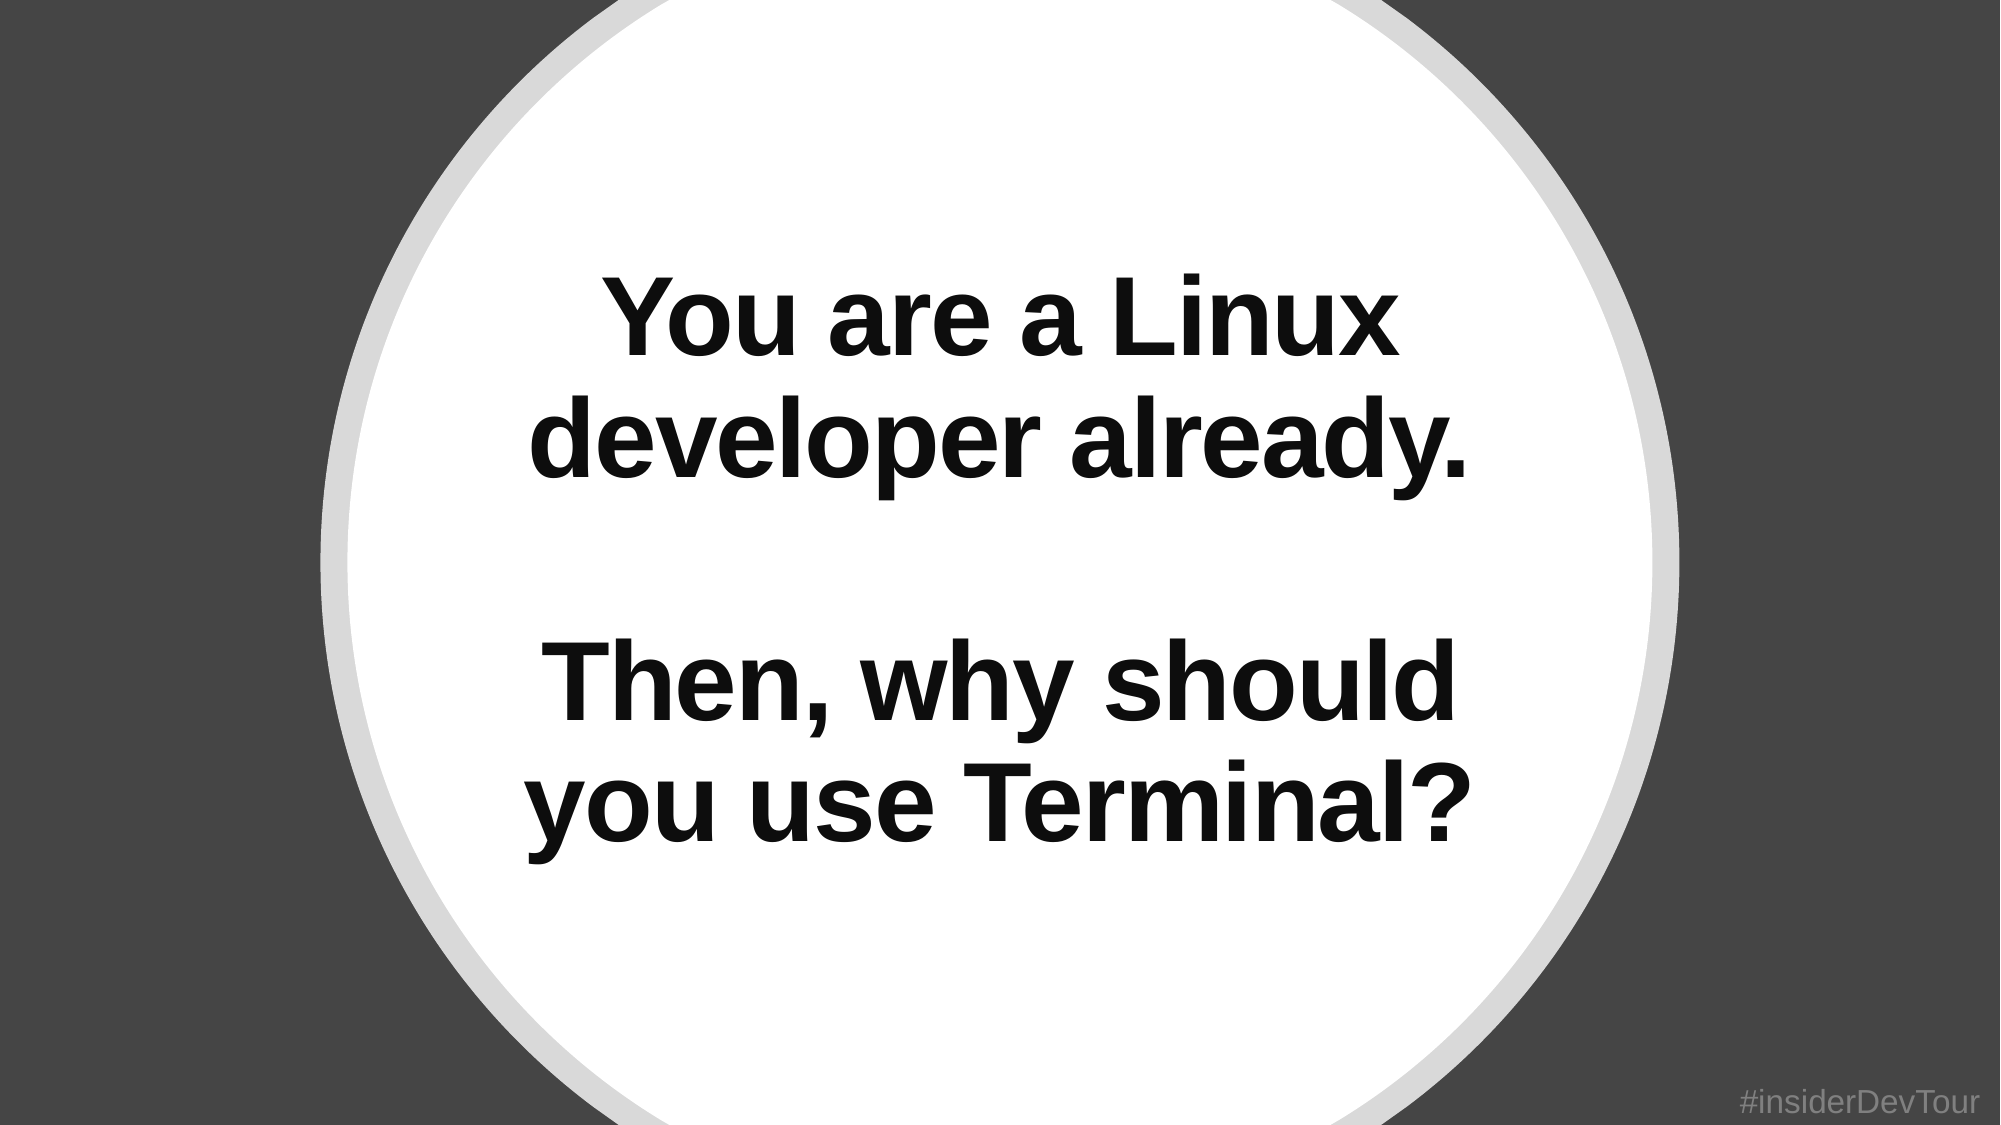

# You are a Linux developer already. Then, why should you use Terminal?